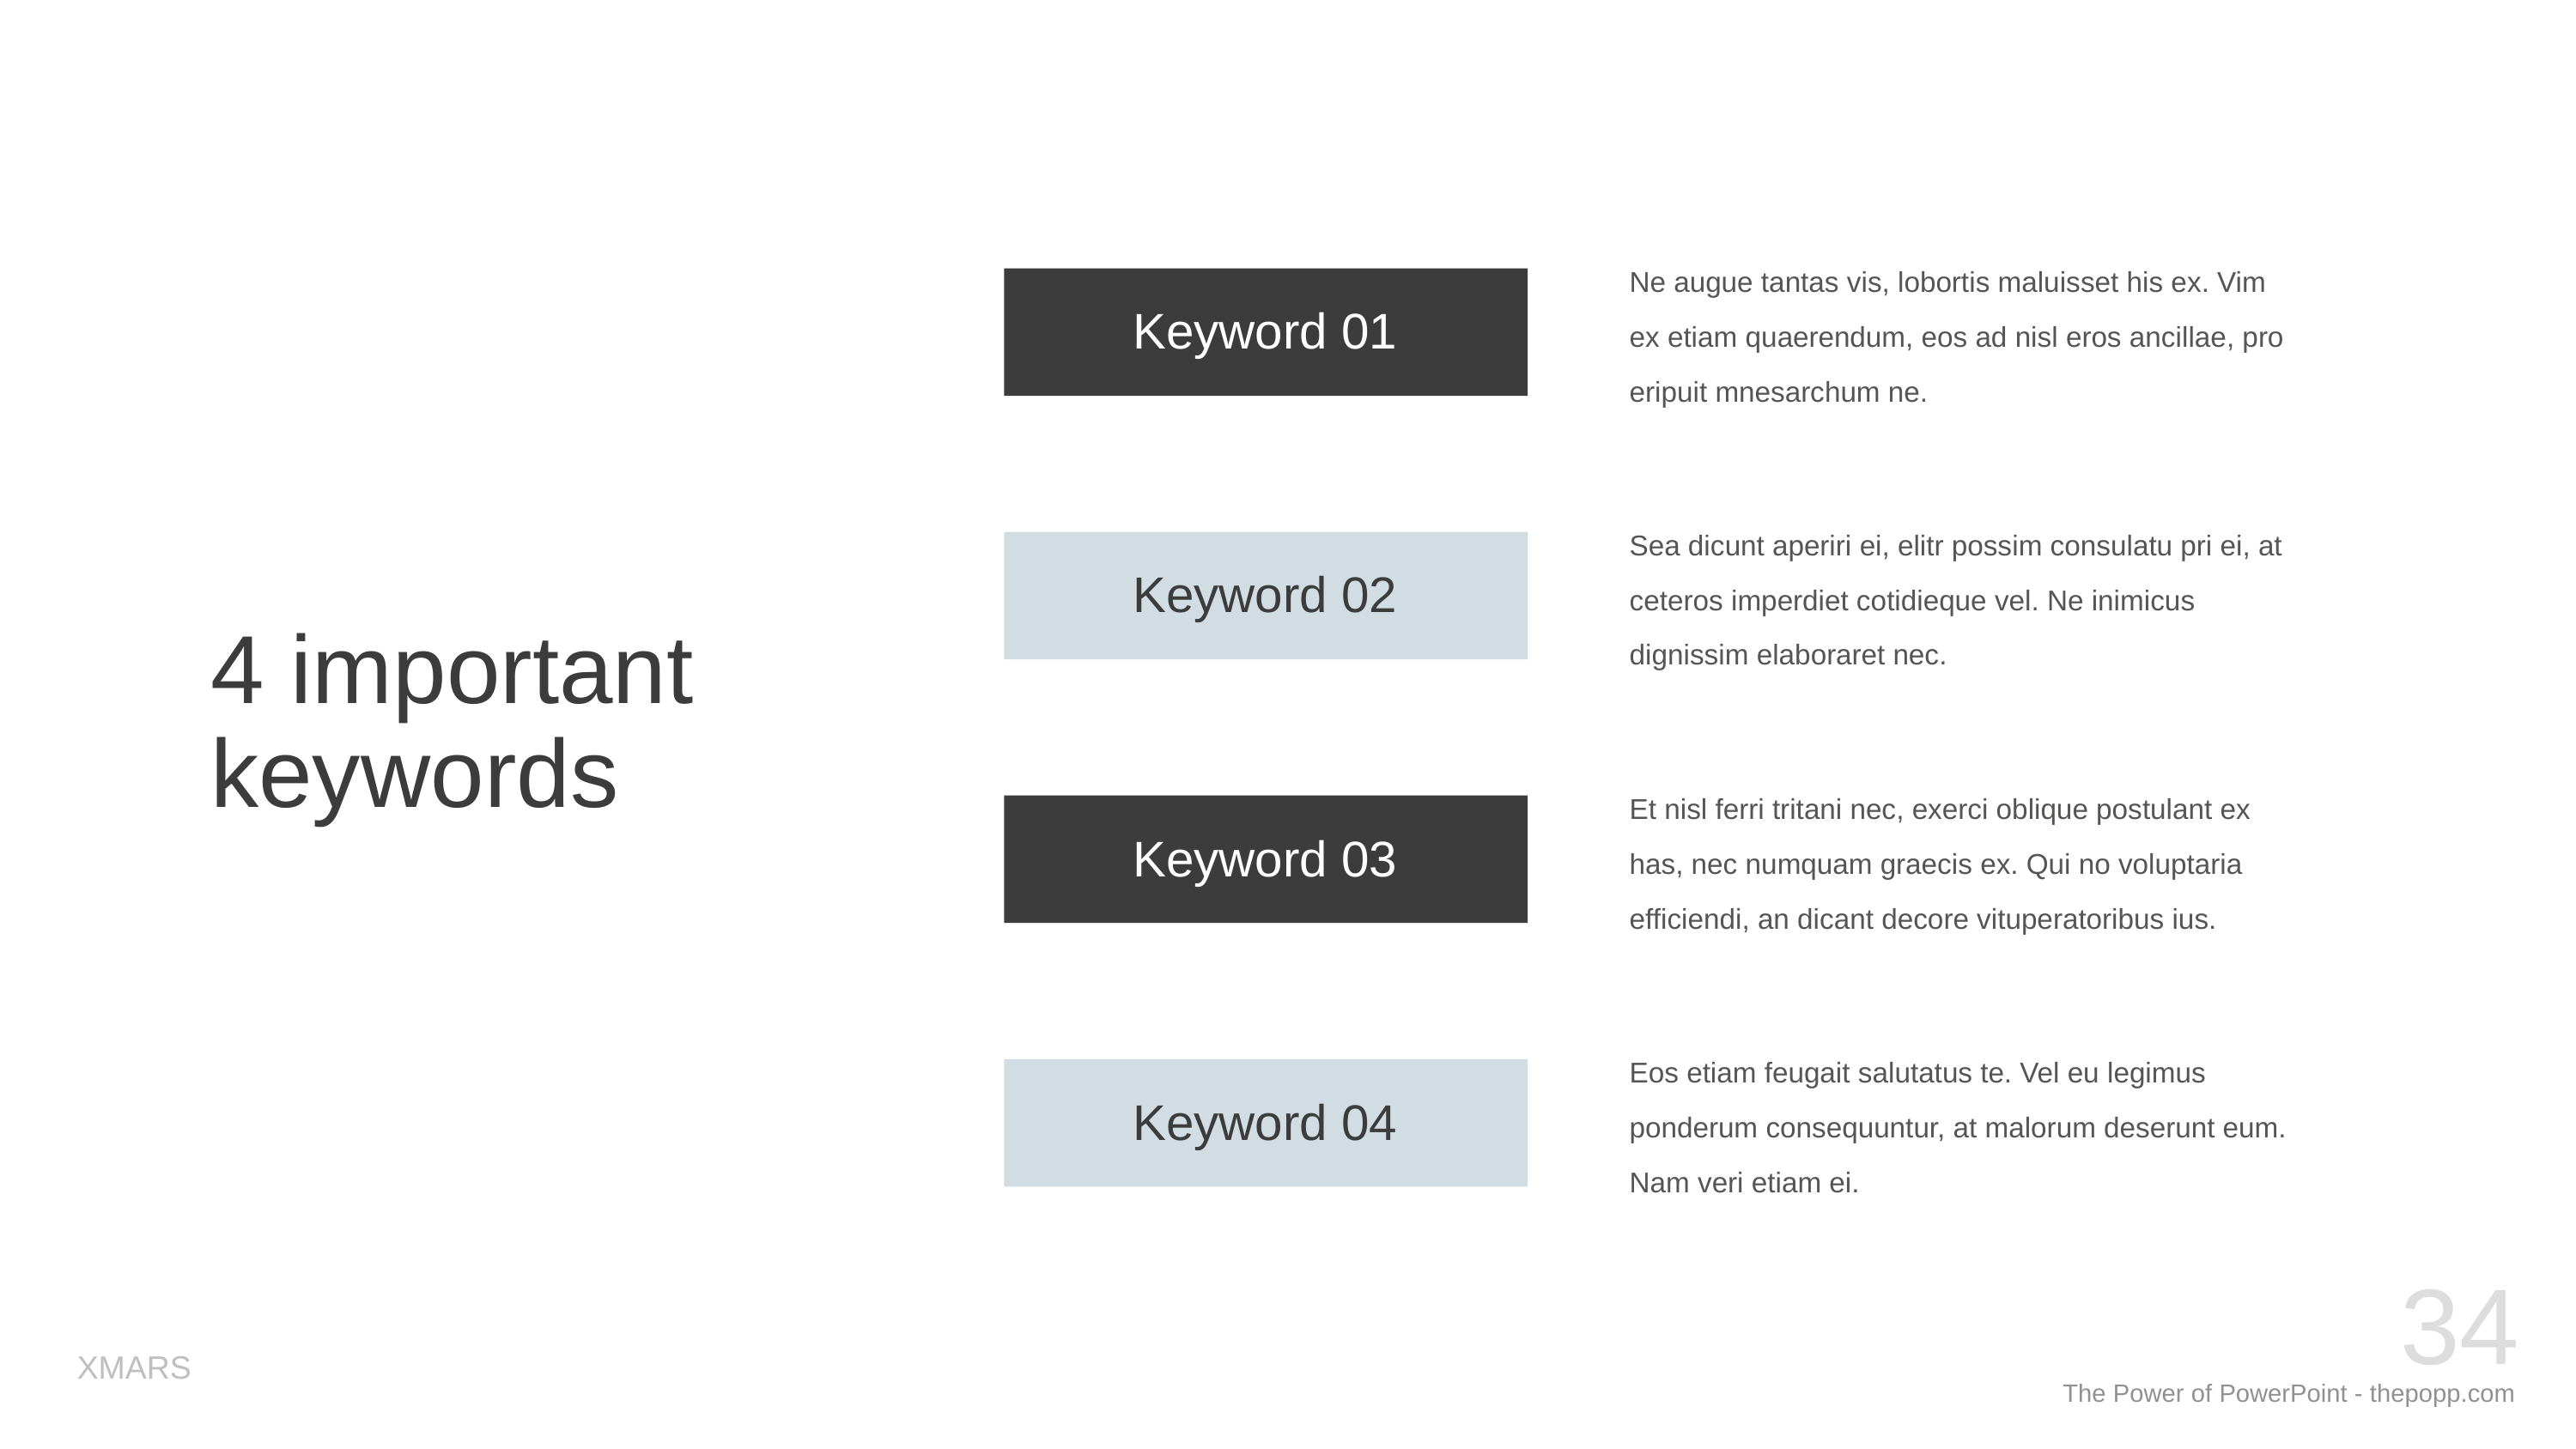

Ne augue tantas vis, lobortis maluisset his ex. Vim ex etiam quaerendum, eos ad nisl eros ancillae, pro eripuit mnesarchum ne.
Keyword 01
Sea dicunt aperiri ei, elitr possim consulatu pri ei, at ceteros imperdiet cotidieque vel. Ne inimicus dignissim elaboraret nec.
# 4 important keywords
Keyword 02
Et nisl ferri tritani nec, exerci oblique postulant ex has, nec numquam graecis ex. Qui no voluptaria efficiendi, an dicant decore vituperatoribus ius.
Keyword 03
Eos etiam feugait salutatus te. Vel eu legimus ponderum consequuntur, at malorum deserunt eum. Nam veri etiam ei.
Keyword 04
34
XMARS
The Power of PowerPoint - thepopp.com